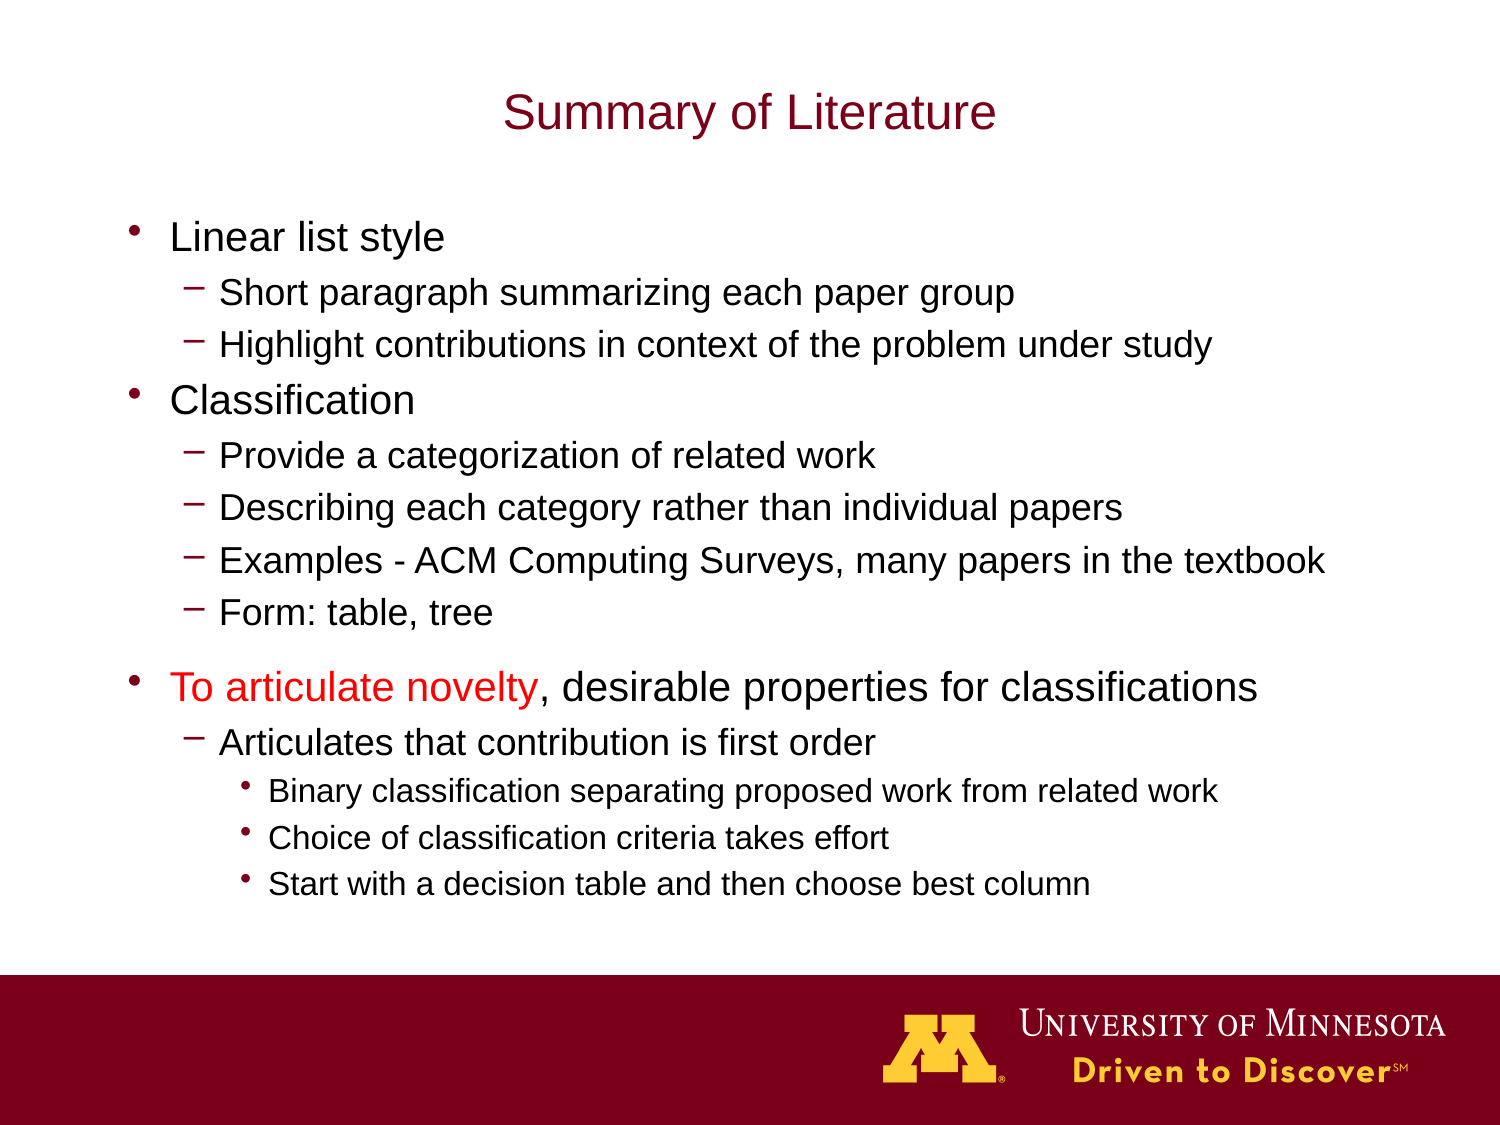

# Summary of Literature
Linear list style
Short paragraph summarizing each paper group
Highlight contributions in context of the problem under study
Classification
Provide a categorization of related work
Describing each category rather than individual papers
Examples - ACM Computing Surveys, many papers in the textbook
Form: table, tree
To articulate novelty, desirable properties for classifications
Articulates that contribution is first order
Binary classification separating proposed work from related work
Choice of classification criteria takes effort
Start with a decision table and then choose best column